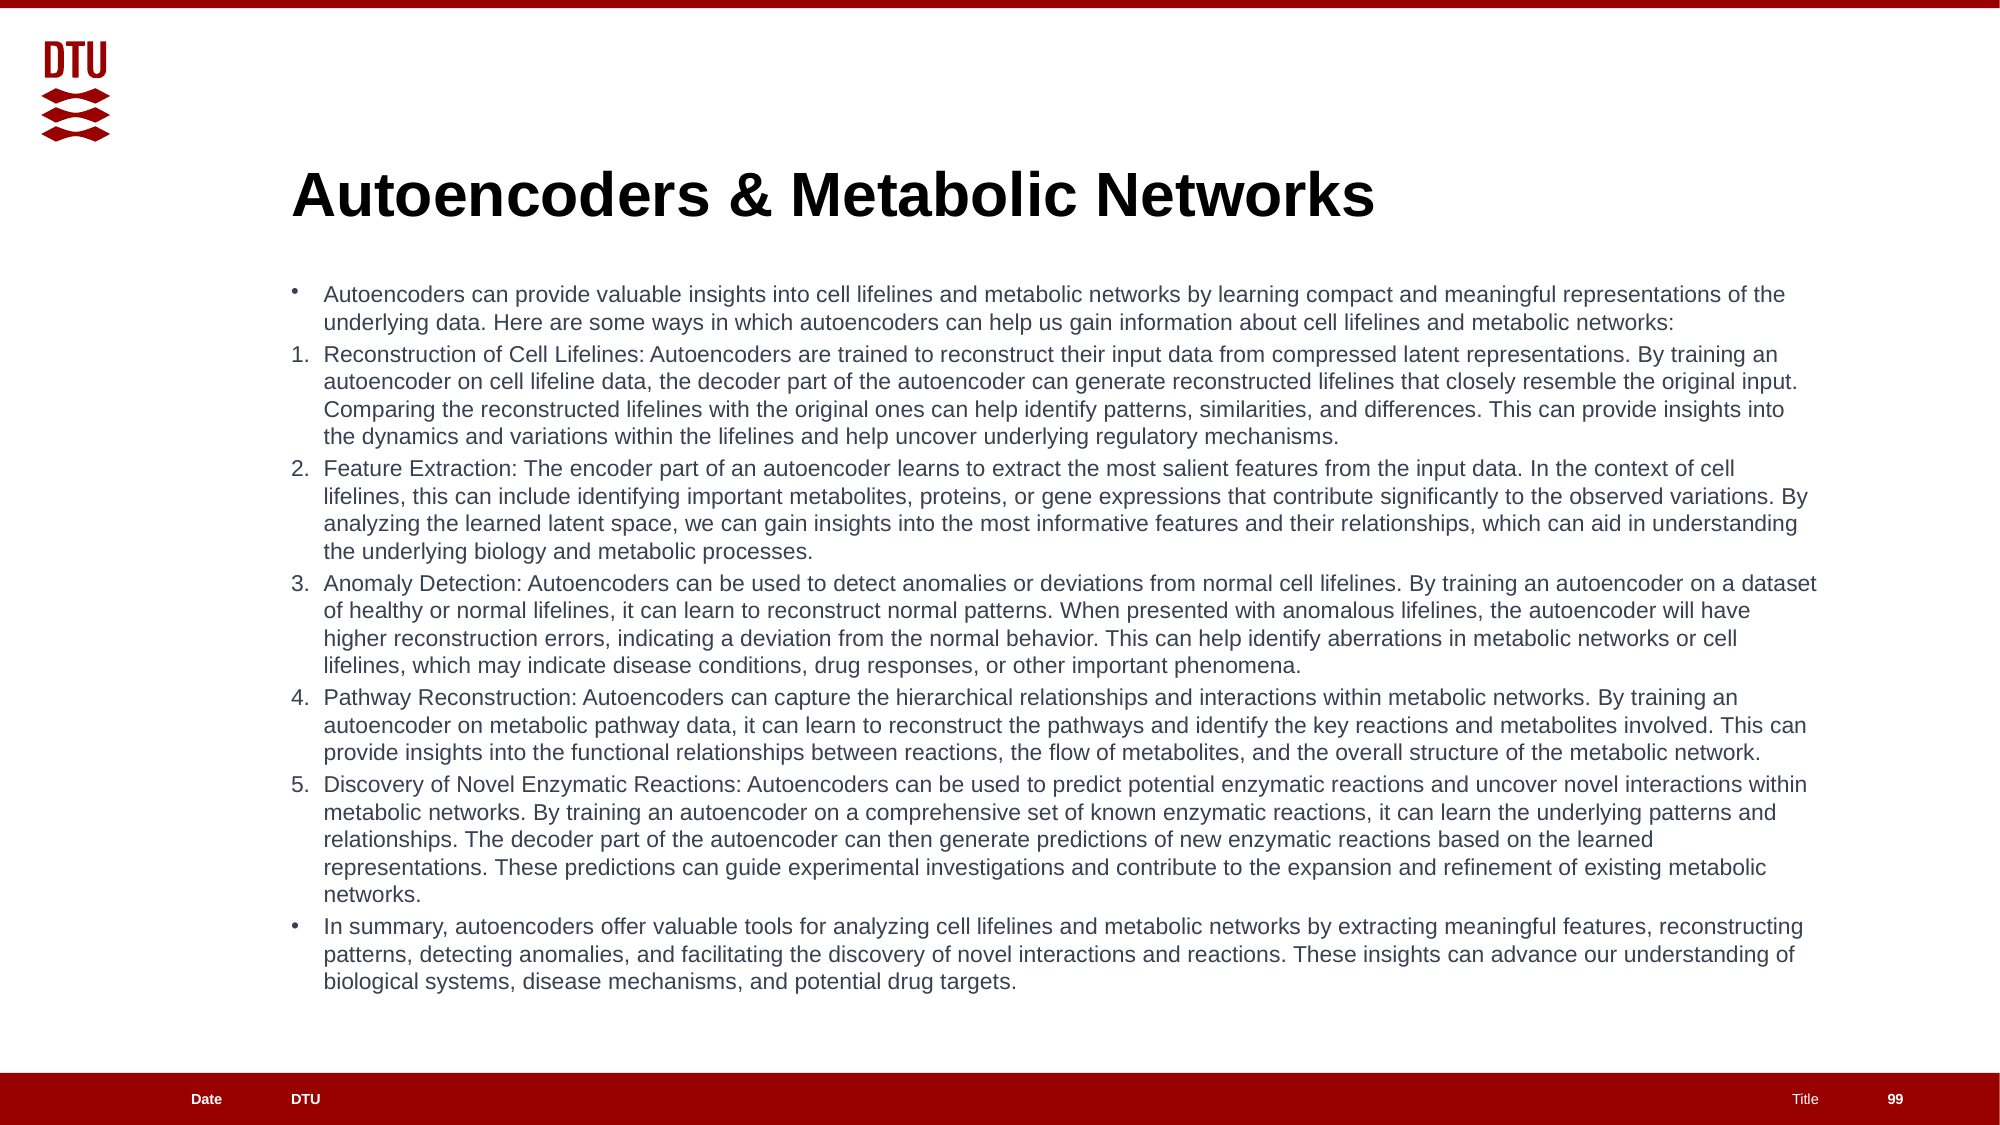

# Autoencoders & Metabolic Networks
Autoencoders can provide valuable insights into cell lifelines and metabolic networks by learning compact and meaningful representations of the underlying data. Here are some ways in which autoencoders can help us gain information about cell lifelines and metabolic networks:
Reconstruction of Cell Lifelines: Autoencoders are trained to reconstruct their input data from compressed latent representations. By training an autoencoder on cell lifeline data, the decoder part of the autoencoder can generate reconstructed lifelines that closely resemble the original input. Comparing the reconstructed lifelines with the original ones can help identify patterns, similarities, and differences. This can provide insights into the dynamics and variations within the lifelines and help uncover underlying regulatory mechanisms.
Feature Extraction: The encoder part of an autoencoder learns to extract the most salient features from the input data. In the context of cell lifelines, this can include identifying important metabolites, proteins, or gene expressions that contribute significantly to the observed variations. By analyzing the learned latent space, we can gain insights into the most informative features and their relationships, which can aid in understanding the underlying biology and metabolic processes.
Anomaly Detection: Autoencoders can be used to detect anomalies or deviations from normal cell lifelines. By training an autoencoder on a dataset of healthy or normal lifelines, it can learn to reconstruct normal patterns. When presented with anomalous lifelines, the autoencoder will have higher reconstruction errors, indicating a deviation from the normal behavior. This can help identify aberrations in metabolic networks or cell lifelines, which may indicate disease conditions, drug responses, or other important phenomena.
Pathway Reconstruction: Autoencoders can capture the hierarchical relationships and interactions within metabolic networks. By training an autoencoder on metabolic pathway data, it can learn to reconstruct the pathways and identify the key reactions and metabolites involved. This can provide insights into the functional relationships between reactions, the flow of metabolites, and the overall structure of the metabolic network.
Discovery of Novel Enzymatic Reactions: Autoencoders can be used to predict potential enzymatic reactions and uncover novel interactions within metabolic networks. By training an autoencoder on a comprehensive set of known enzymatic reactions, it can learn the underlying patterns and relationships. The decoder part of the autoencoder can then generate predictions of new enzymatic reactions based on the learned representations. These predictions can guide experimental investigations and contribute to the expansion and refinement of existing metabolic networks.
In summary, autoencoders offer valuable tools for analyzing cell lifelines and metabolic networks by extracting meaningful features, reconstructing patterns, detecting anomalies, and facilitating the discovery of novel interactions and reactions. These insights can advance our understanding of biological systems, disease mechanisms, and potential drug targets.

99